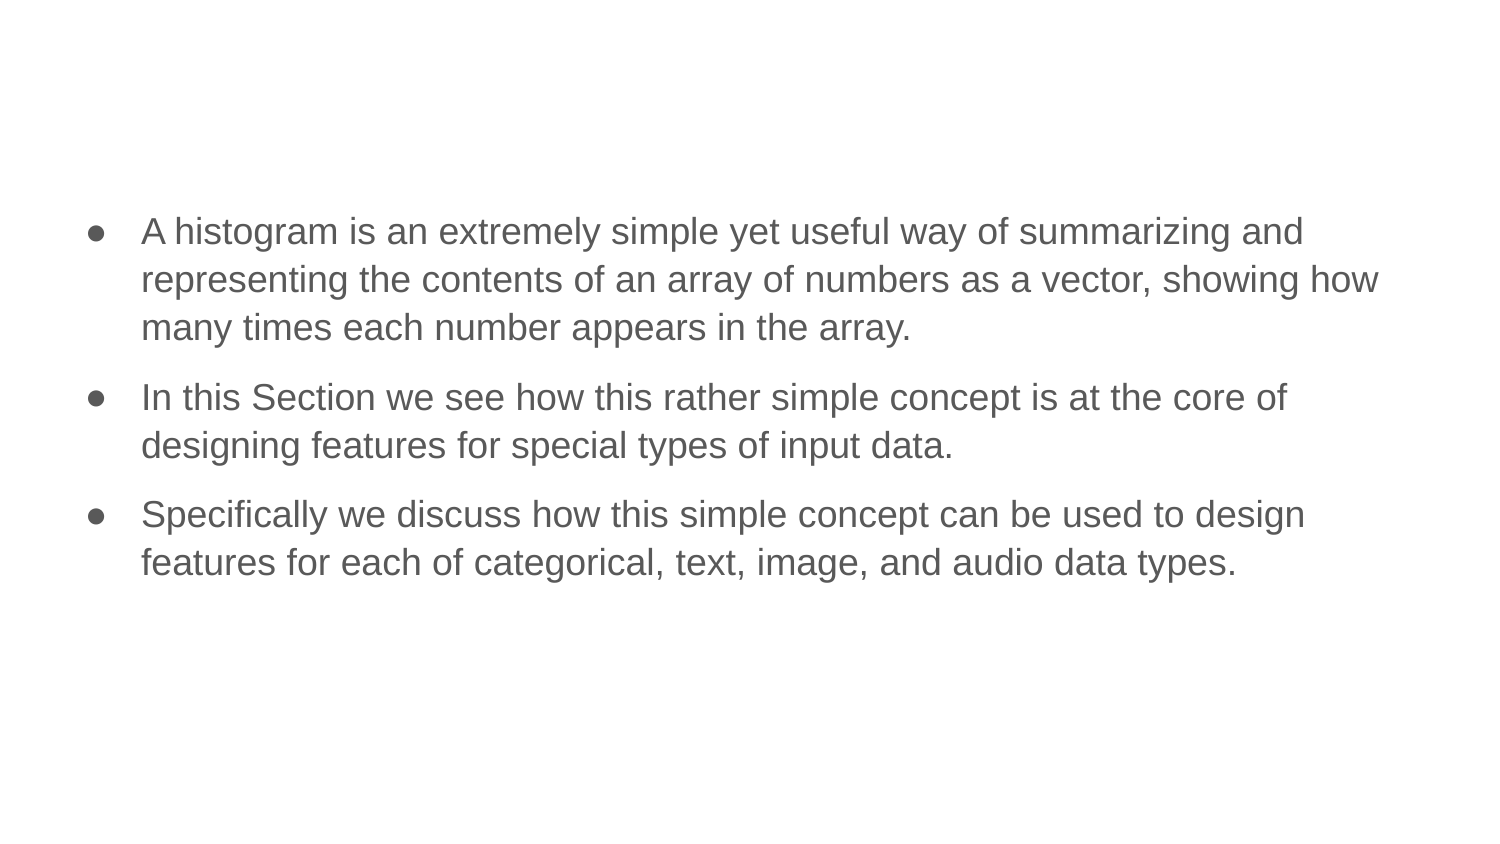

A histogram is an extremely simple yet useful way of summarizing and representing the contents of an array of numbers as a vector, showing how many times each number appears in the array.
In this Section we see how this rather simple concept is at the core of designing features for special types of input data.
Specifically we discuss how this simple concept can be used to design features for each of categorical, text, image, and audio data types.